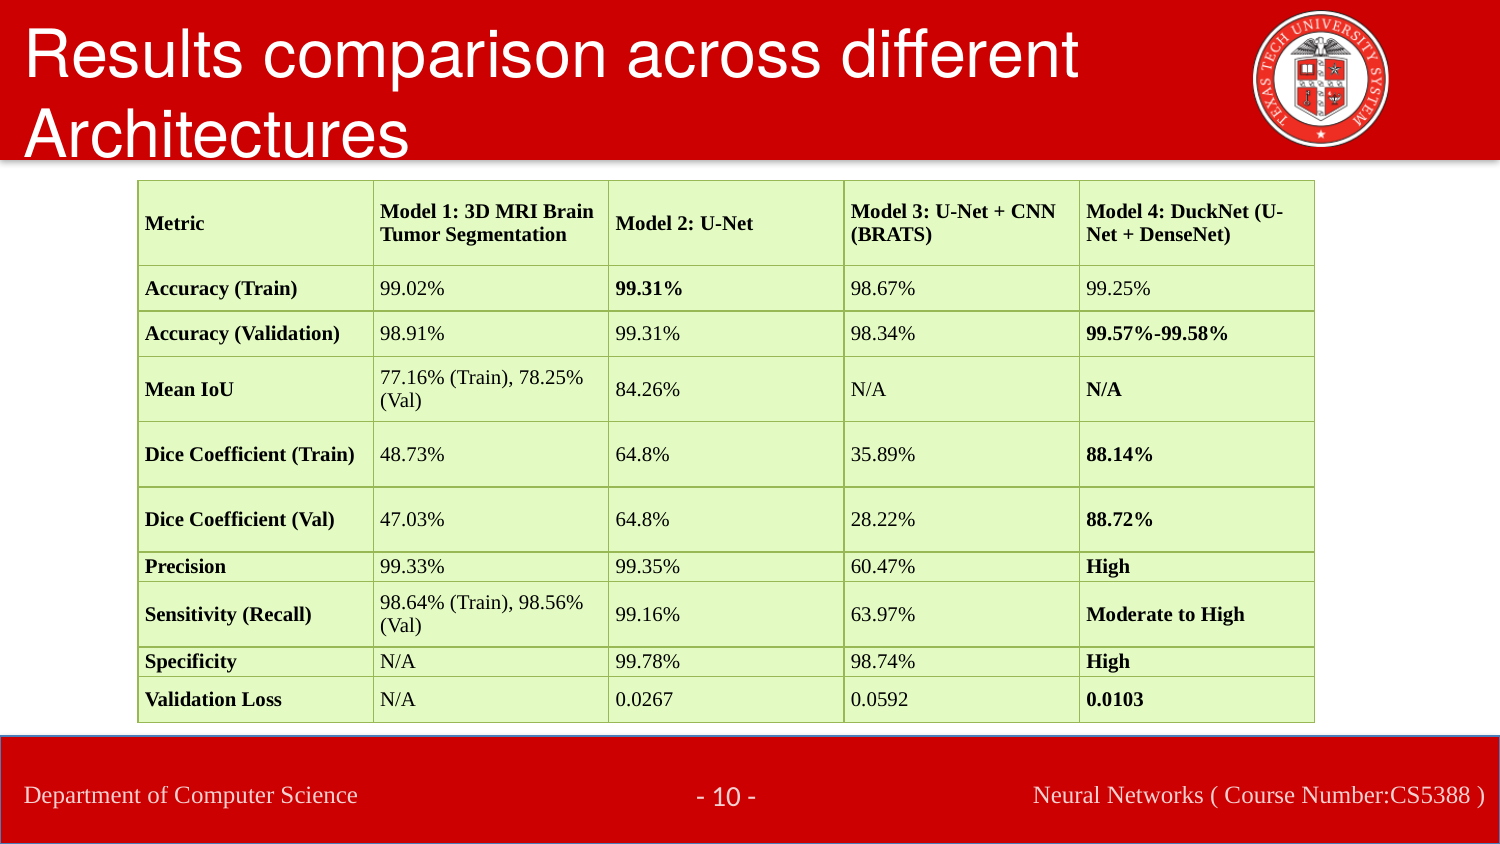

Results comparison across different Architectures
| Metric | Model 1: 3D MRI Brain Tumor Segmentation | Model 2: U-Net | Model 3: U-Net + CNN (BRATS) | Model 4: DuckNet (U-Net + DenseNet) |
| --- | --- | --- | --- | --- |
| Accuracy (Train) | 99.02% | 99.31% | 98.67% | 99.25% |
| Accuracy (Validation) | 98.91% | 99.31% | 98.34% | 99.57%-99.58% |
| Mean IoU | 77.16% (Train), 78.25% (Val) | 84.26% | N/A | N/A |
| Dice Coefficient (Train) | 48.73% | 64.8% | 35.89% | 88.14% |
| Dice Coefficient (Val) | 47.03% | 64.8% | 28.22% | 88.72% |
| Precision | 99.33% | 99.35% | 60.47% | High |
| Sensitivity (Recall) | 98.64% (Train), 98.56% (Val) | 99.16% | 63.97% | Moderate to High |
| Specificity | N/A | 99.78% | 98.74% | High |
| Validation Loss | N/A | 0.0267 | 0.0592 | 0.0103 |

- 10 -
Neural Networks ( Course Number:CS5388 )
Department of Computer Science